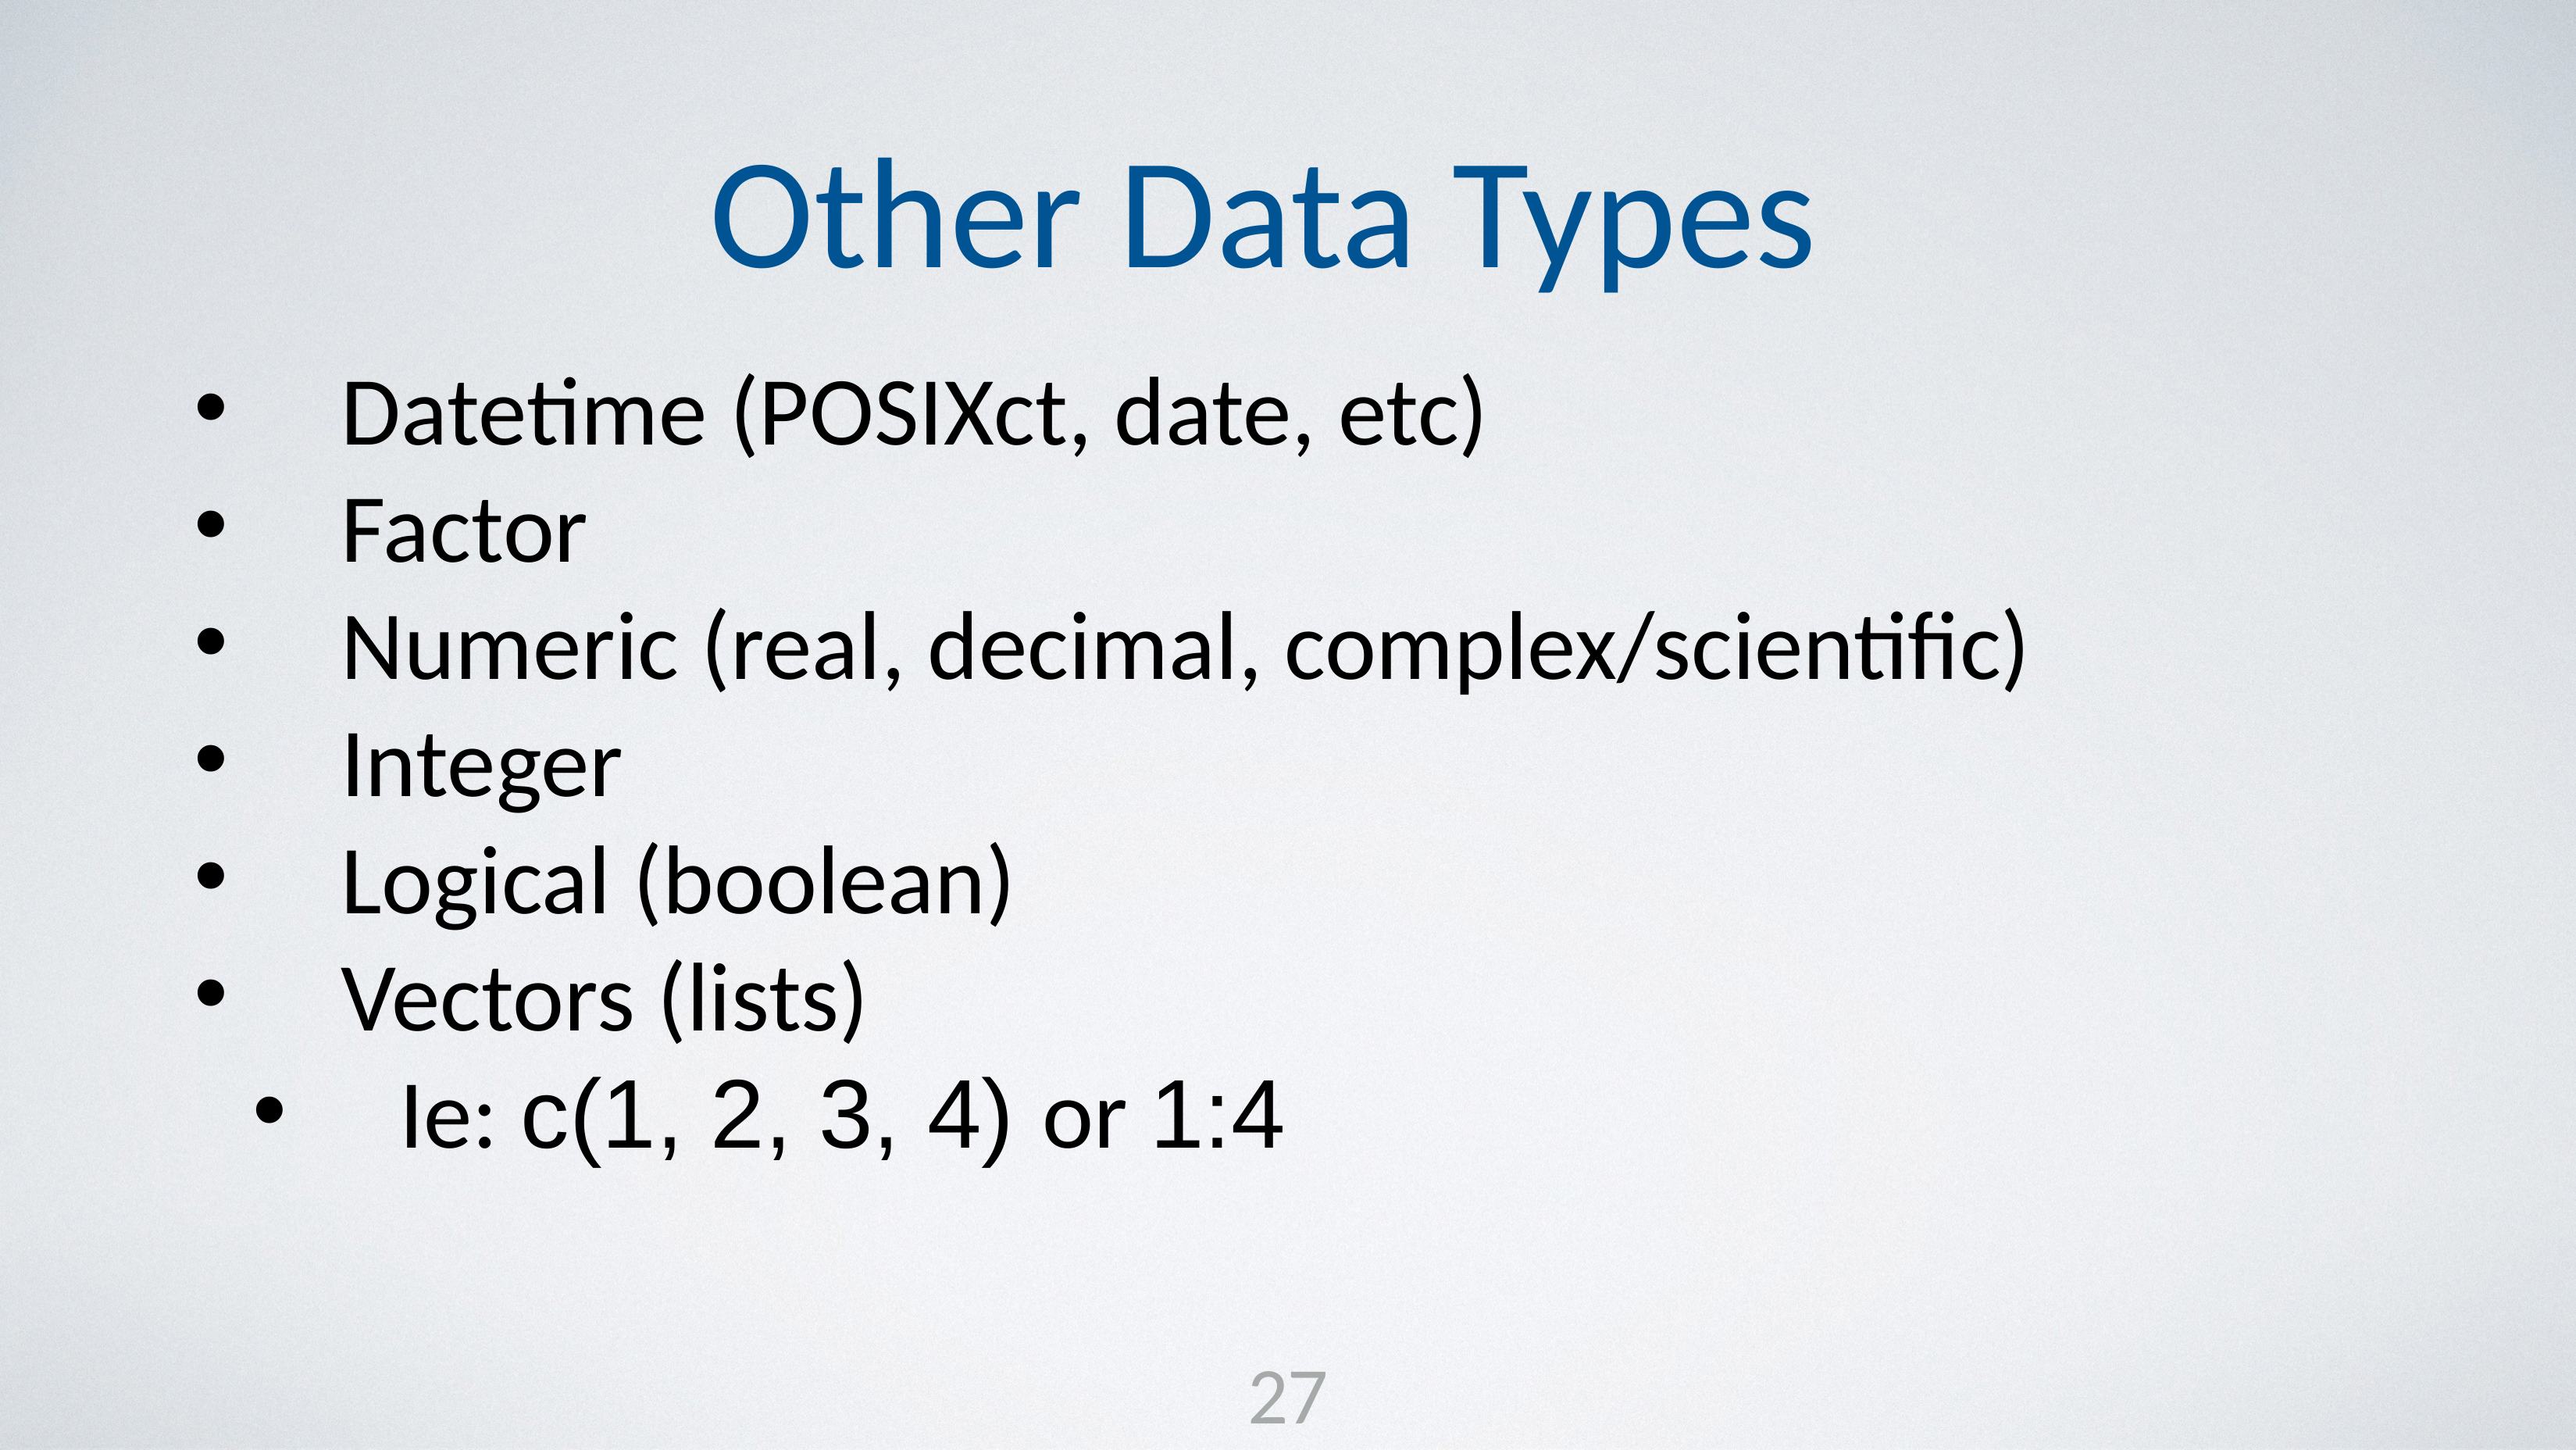

# Other Data Types
Datetime (POSIXct, date, etc)
Factor
Numeric (real, decimal, complex/scientific)
Integer
Logical (boolean)
Vectors (lists)
Ie: c(1, 2, 3, 4) or 1:4
27